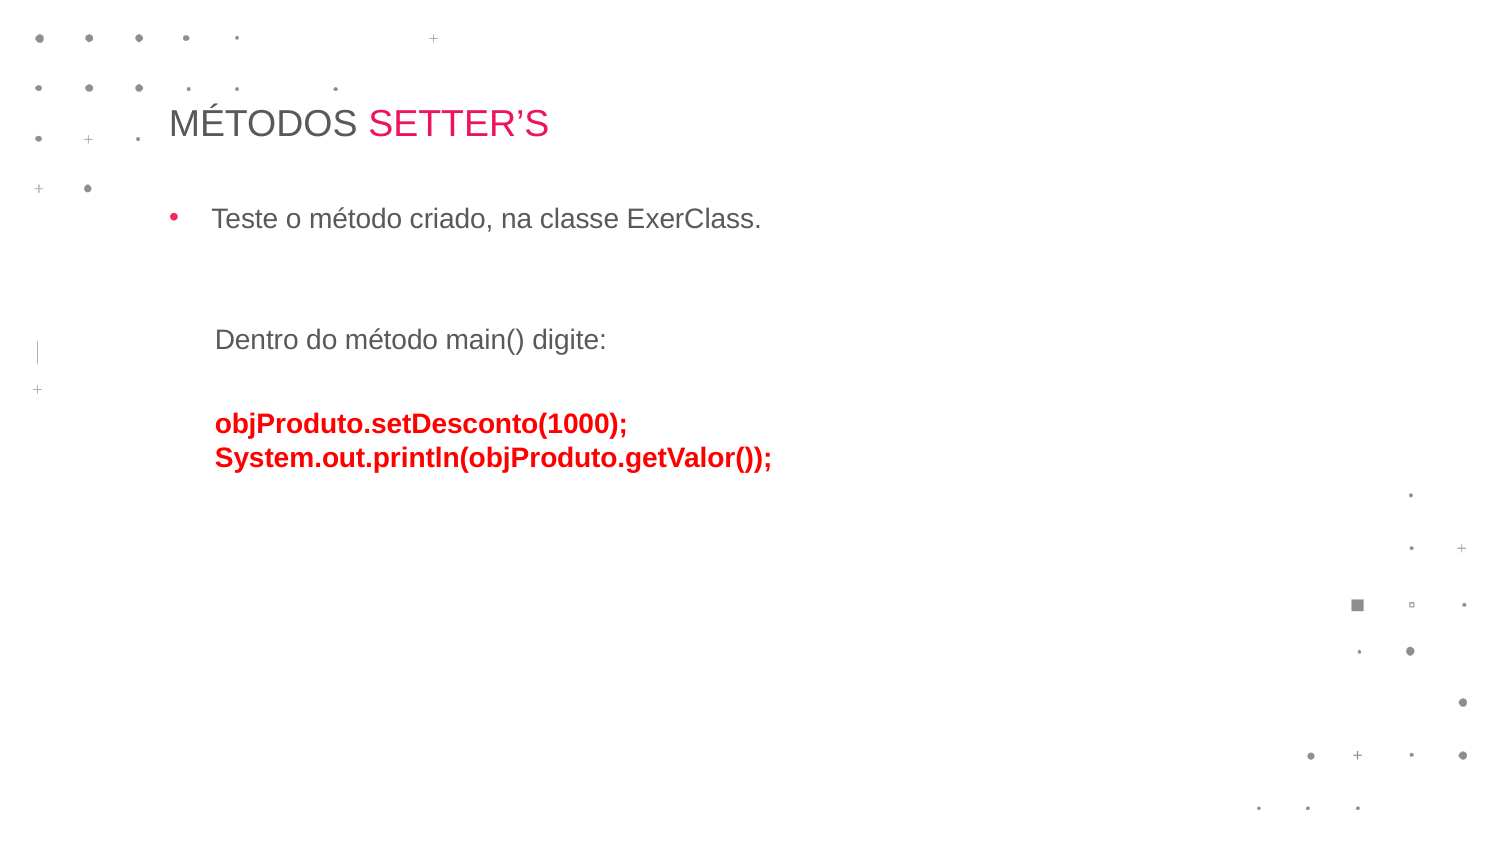

MÉTODOS SETTER’S
Teste o método criado, na classe ExerClass.

Dentro do método main() digite:

objProduto.setDesconto(1000);
System.out.println(objProduto.getValor());